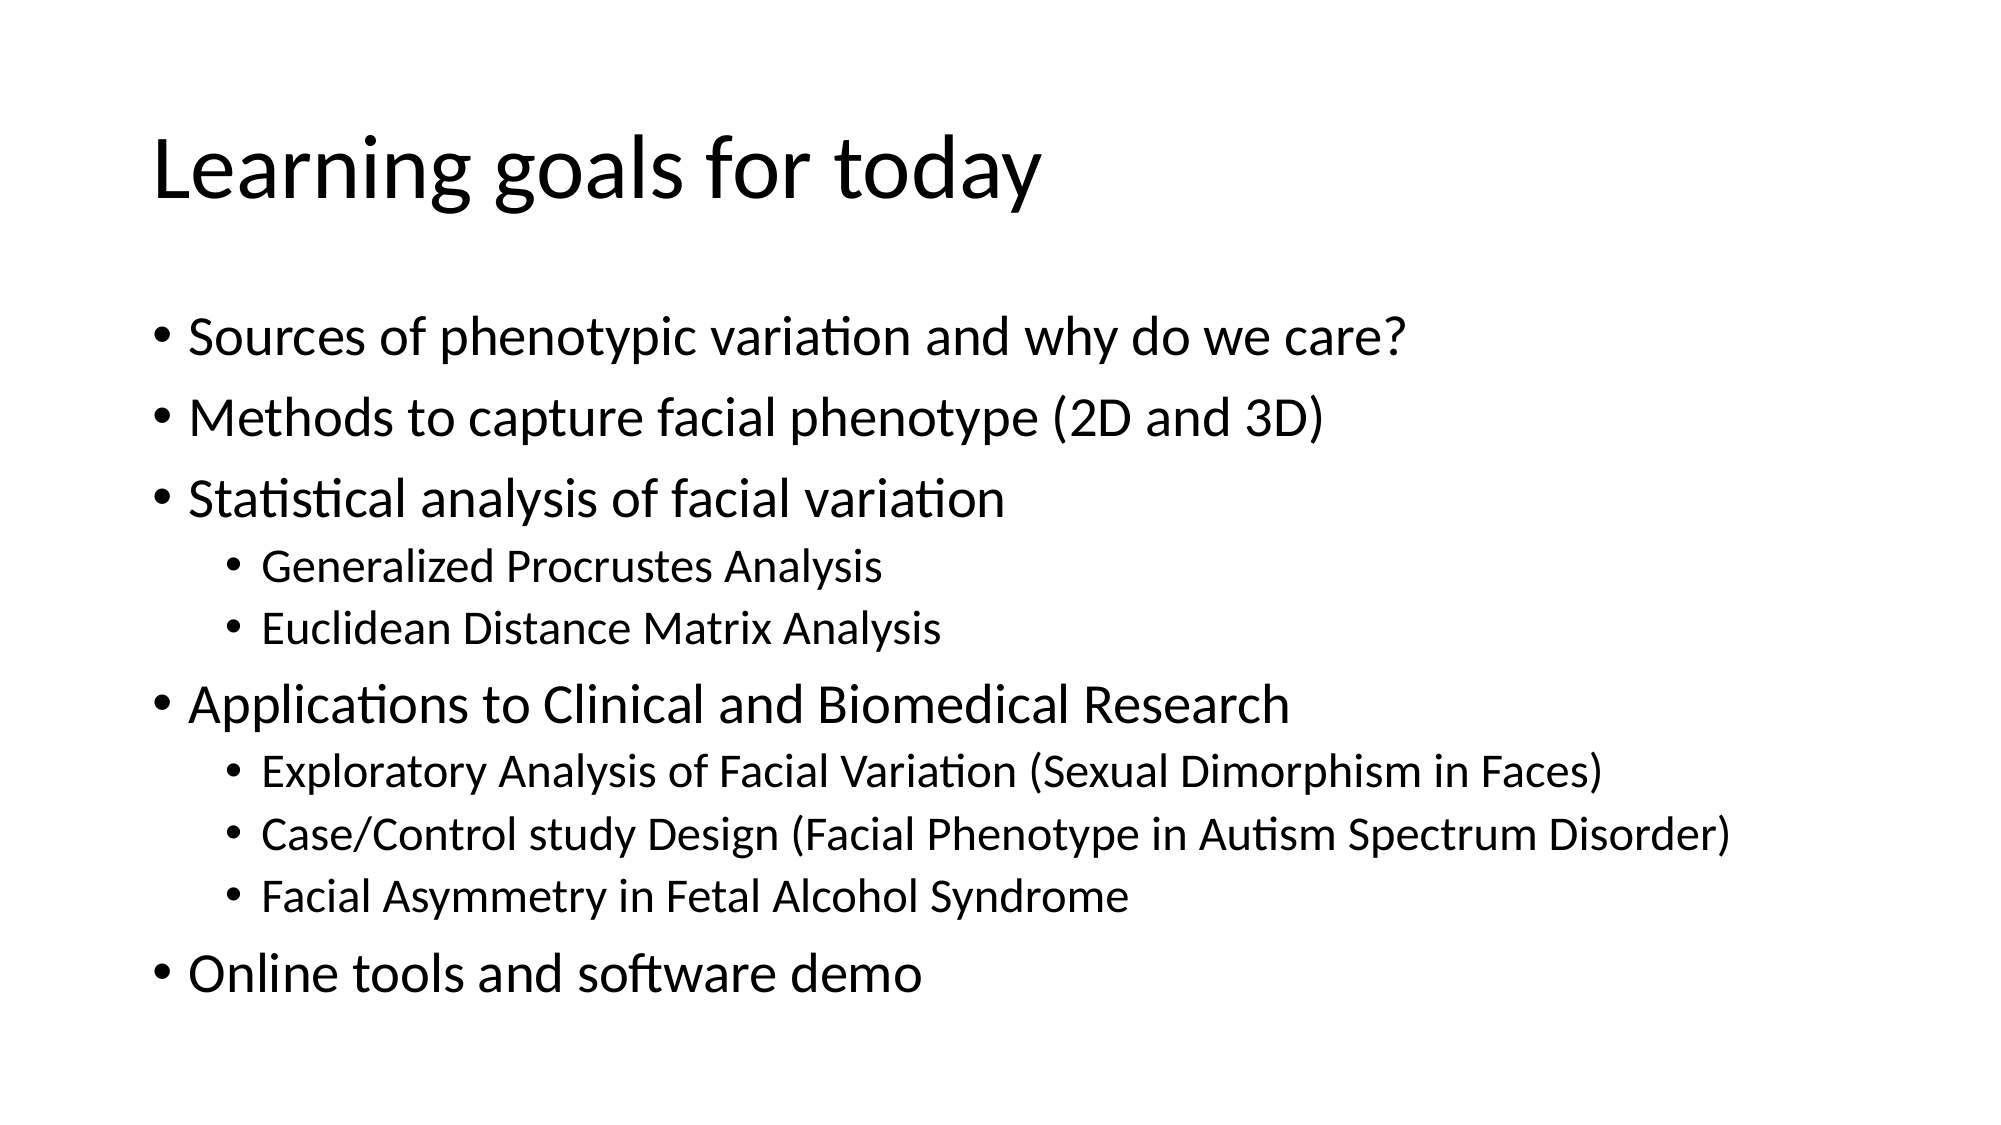

# Learning goals for today
Sources of phenotypic variation and why do we care?
Methods to capture facial phenotype (2D and 3D)
Statistical analysis of facial variation
Generalized Procrustes Analysis
Euclidean Distance Matrix Analysis
Applications to Clinical and Biomedical Research
Exploratory Analysis of Facial Variation (Sexual Dimorphism in Faces)
Case/Control study Design (Facial Phenotype in Autism Spectrum Disorder)
Facial Asymmetry in Fetal Alcohol Syndrome
Online tools and software demo